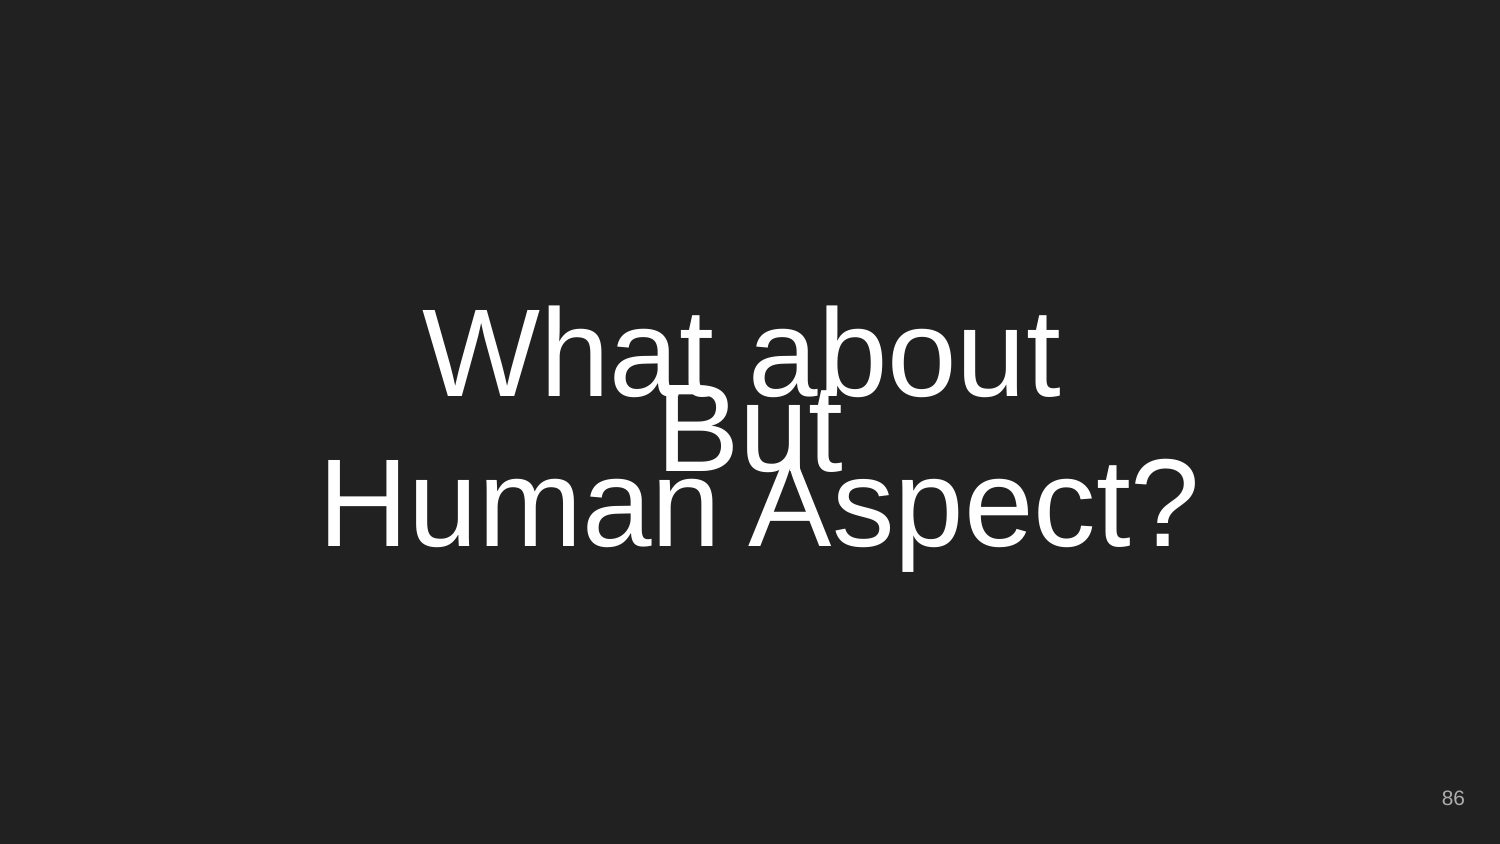

# But
What about
Human Aspect?
86